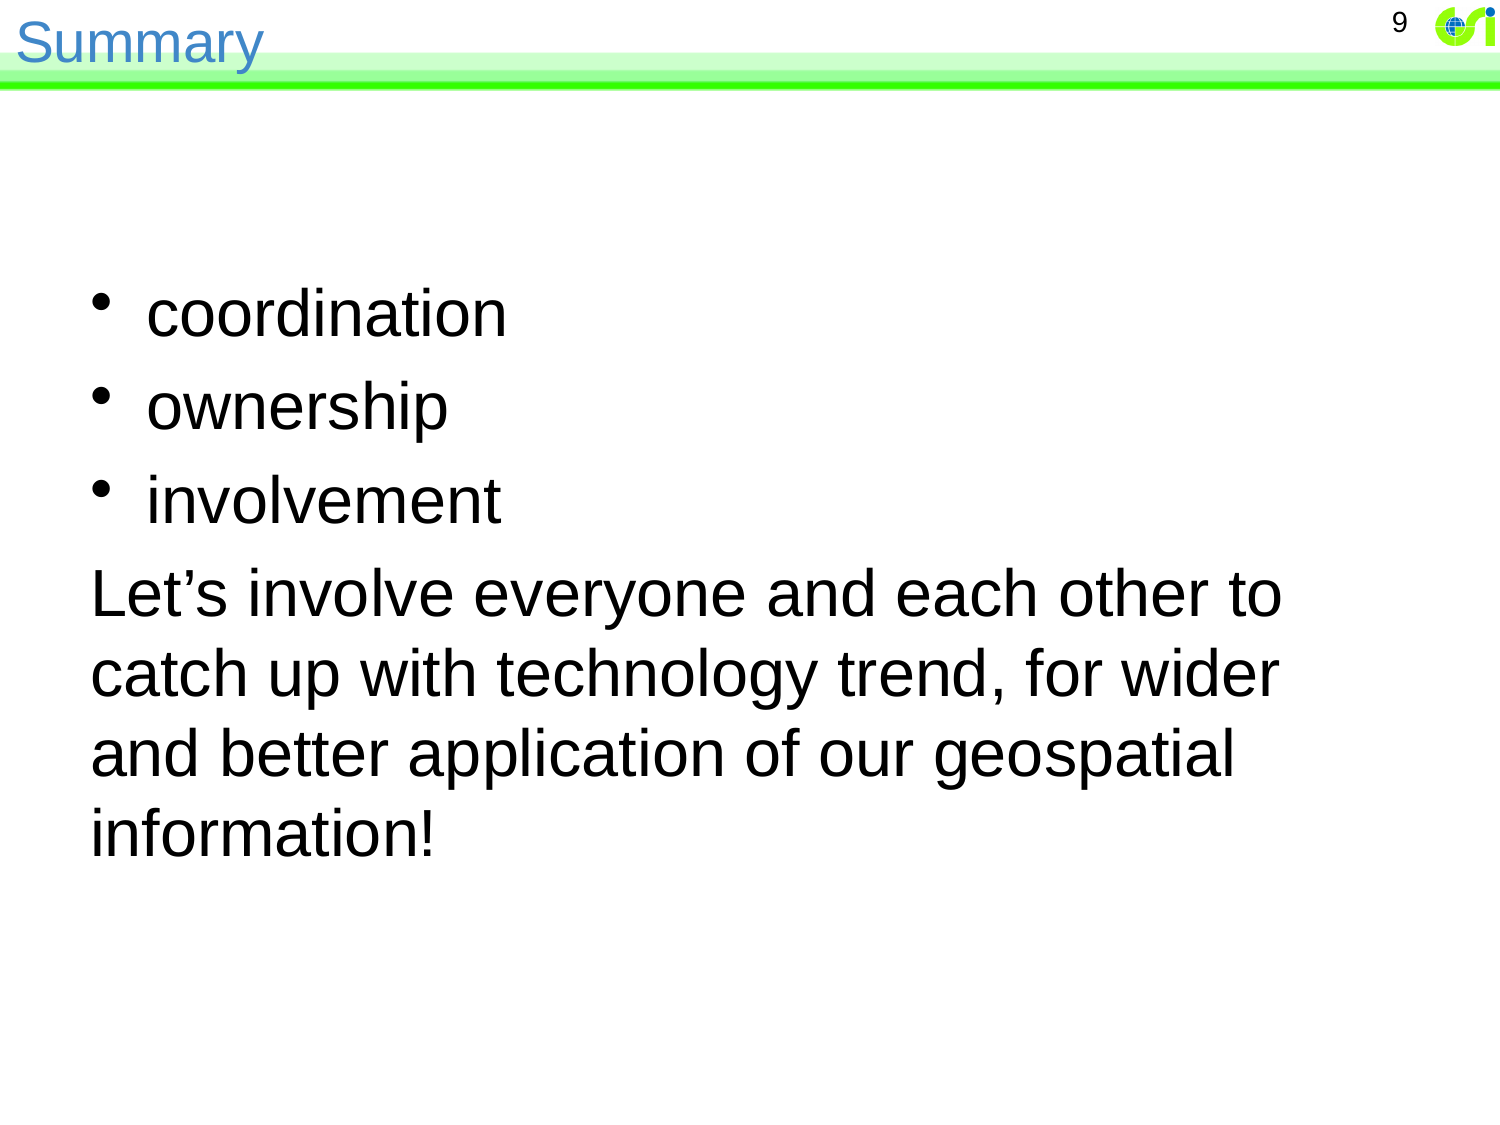

# Summary
9
coordination
ownership
involvement
Let’s involve everyone and each other to catch up with technology trend, for wider and better application of our geospatial information!